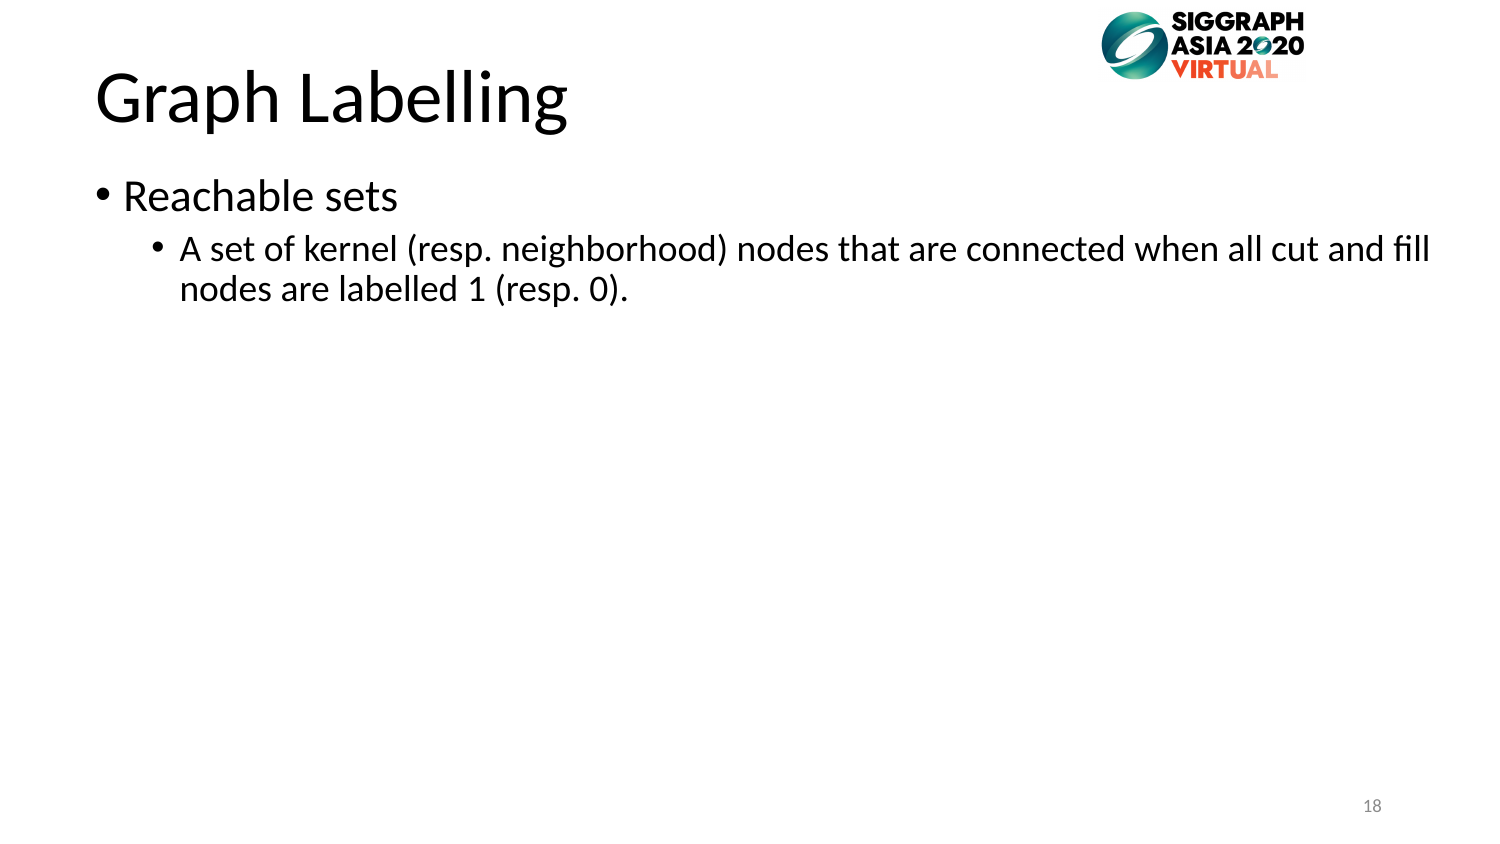

# Graph Labelling
Reachable sets
A set of kernel (resp. neighborhood) nodes that are connected when all cut and fill nodes are labelled 1 (resp. 0).
18